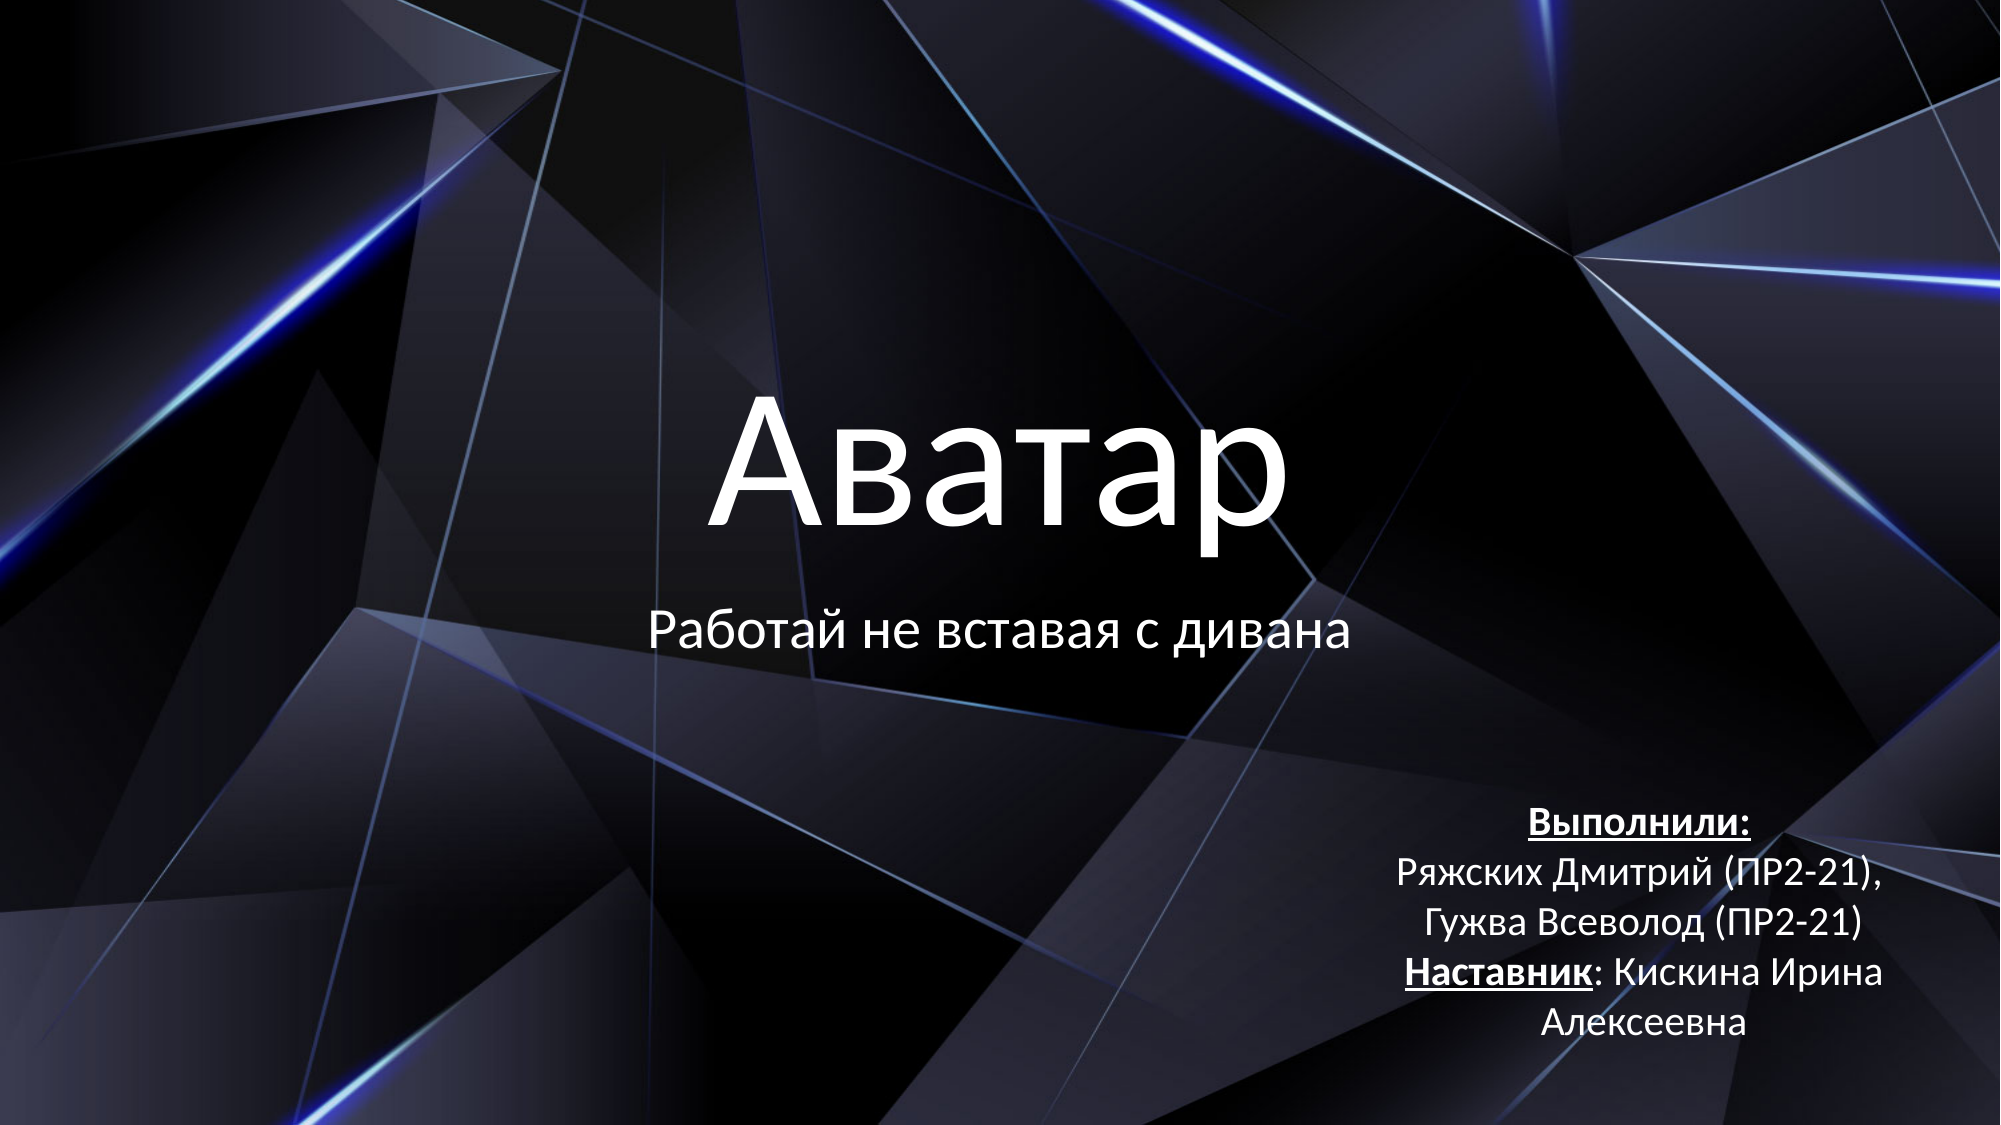

# Аватар
Работай не вставая с дивана
Выполнили:
Ряжских Дмитрий (ПР2-21),
Гужва Всеволод (ПР2-21)
Наставник: Кискина Ирина Алексеевна